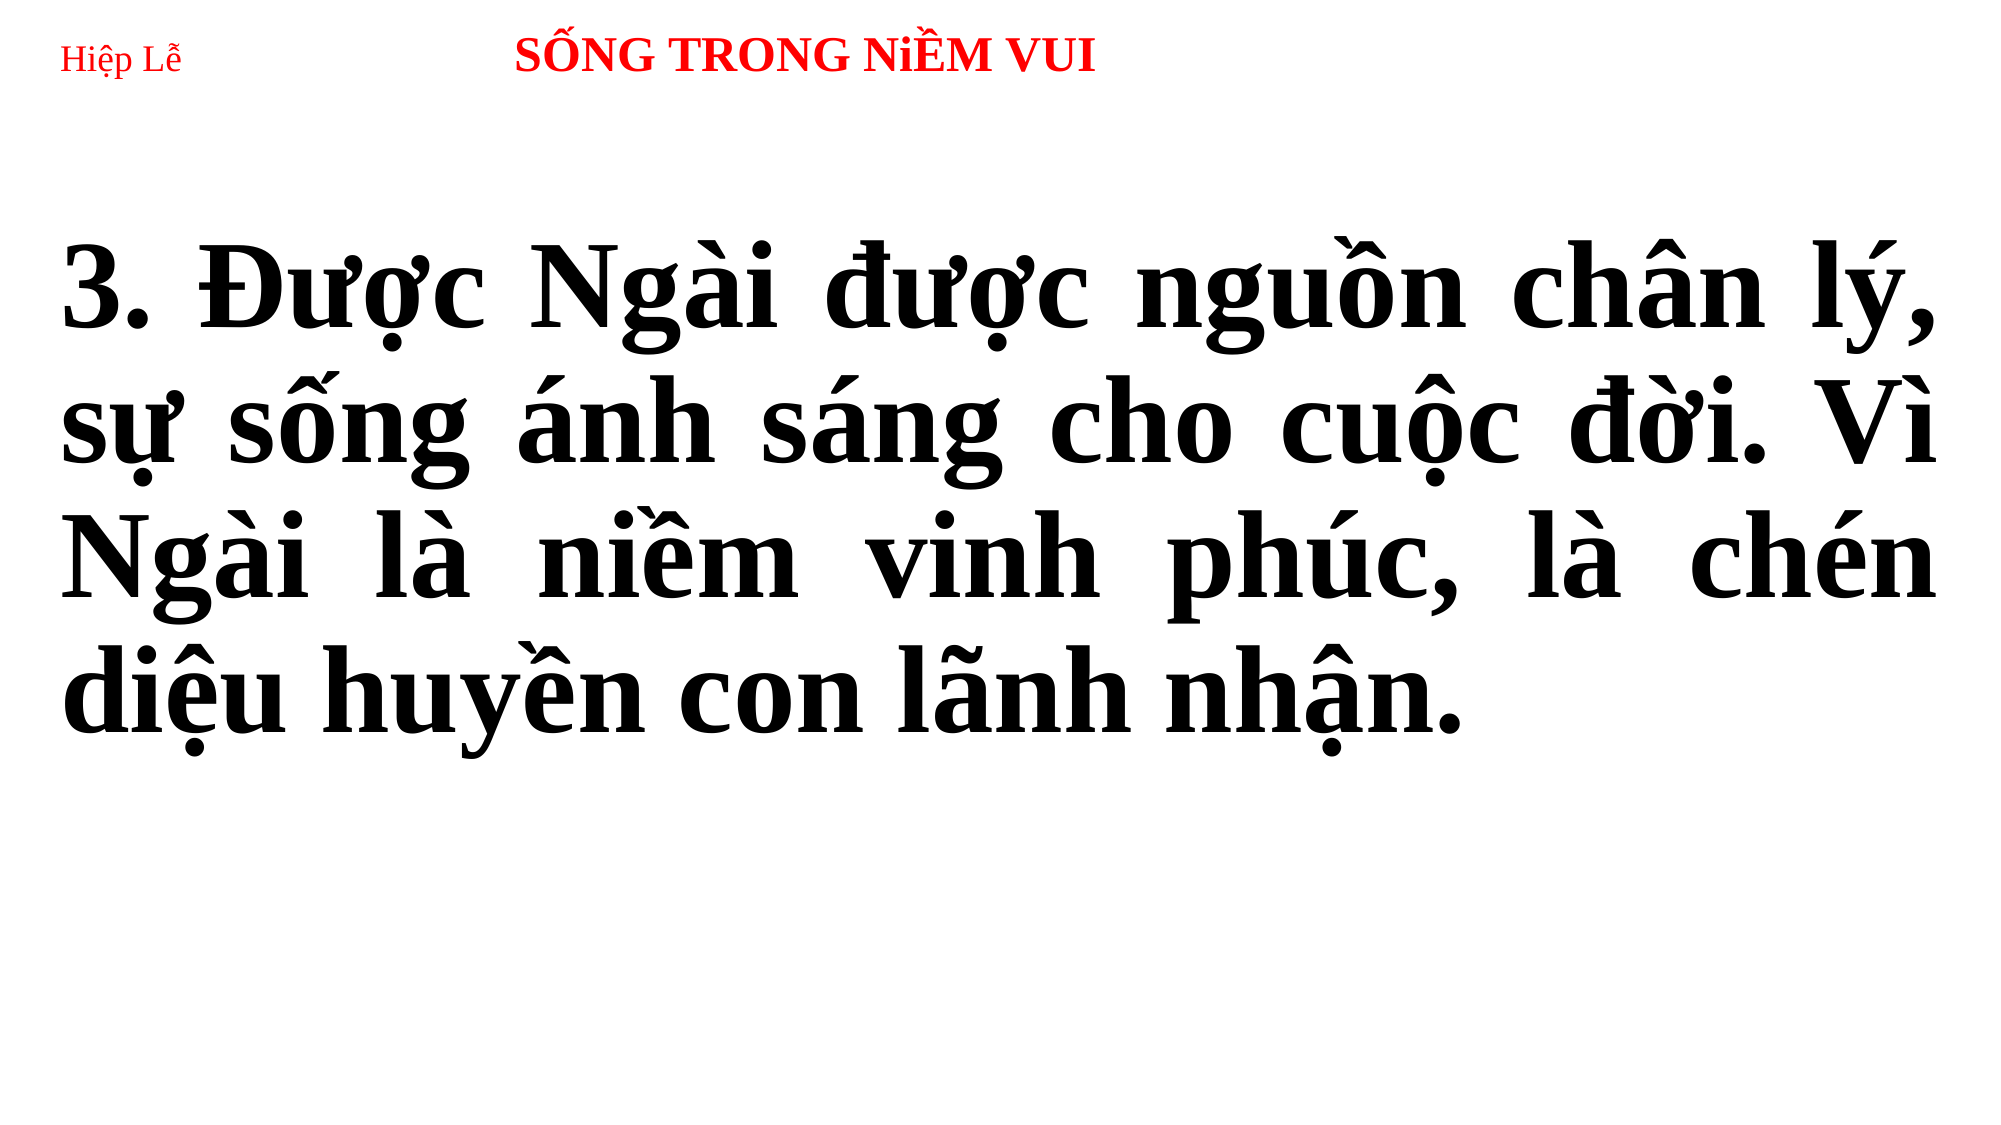

# Hiệp Lễ                                   SỐNG TRONG NiỀM VUI
3. Được Ngài được nguồn chân lý, sự sống ánh sáng cho cuộc đời. Vì Ngài là niềm vinh phúc, là chén diệu huyền con lãnh nhận.